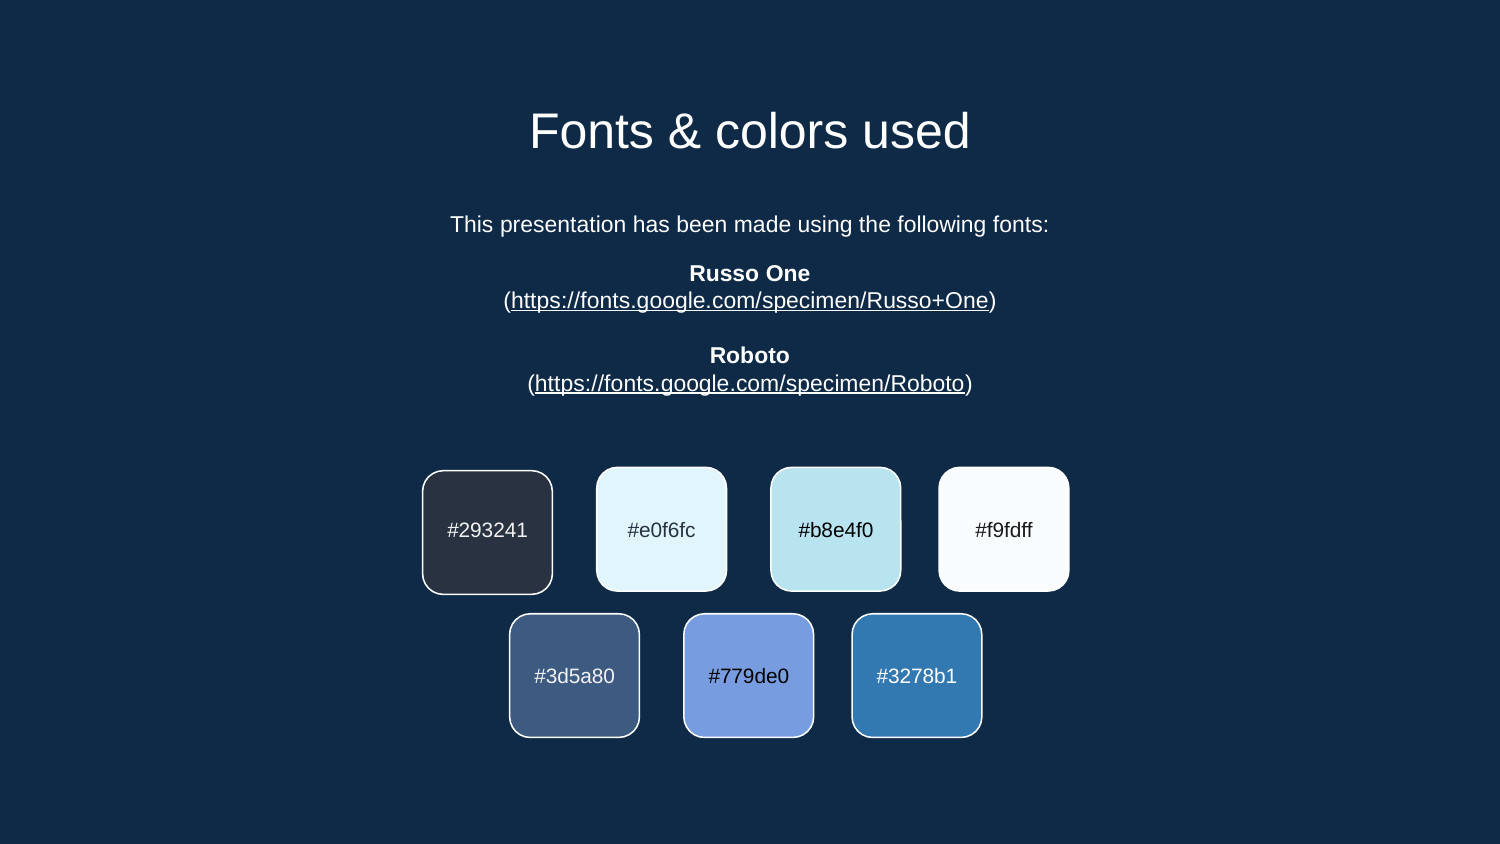

# Fonts & colors used
This presentation has been made using the following fonts:
Russo One
(https://fonts.google.com/specimen/Russo+One)

Roboto
(https://fonts.google.com/specimen/Roboto)

#293241
#e0f6fc
#b8e4f0
#f9fdff

#3d5a80
#779de0
#3278b1